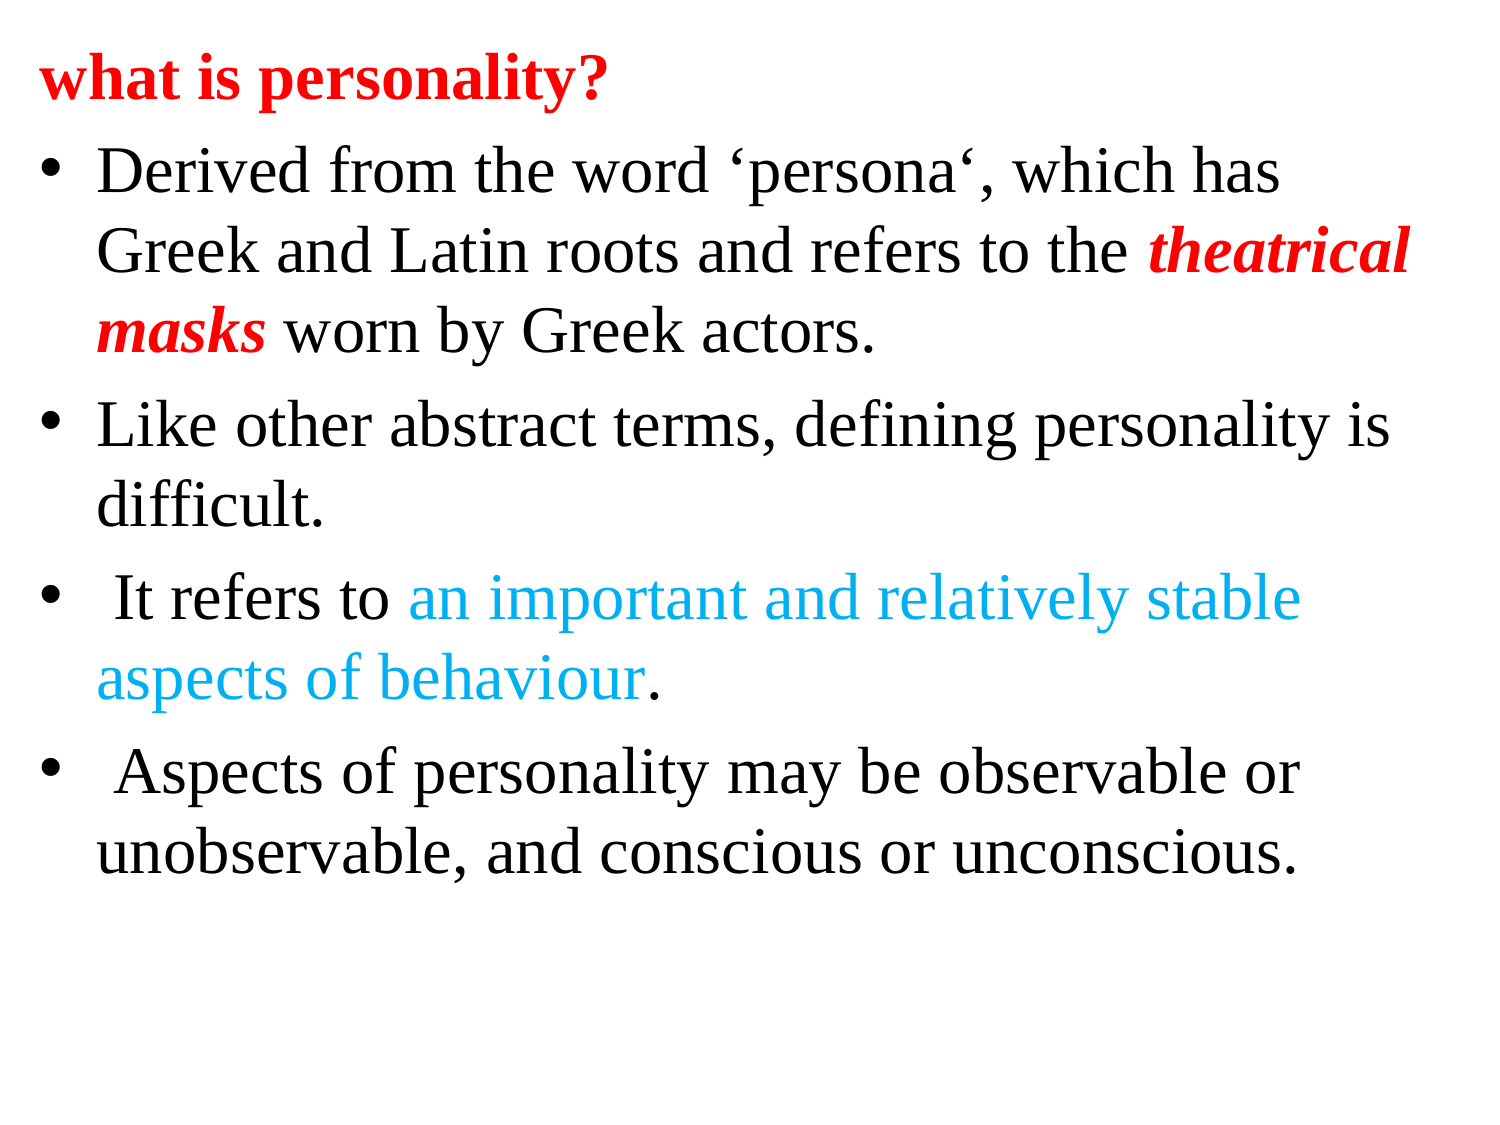

what is personality?
Derived from the word ‘persona‘, which has Greek and Latin roots and refers to the theatrical masks worn by Greek actors.
Like other abstract terms, defining personality is difficult.
 It refers to an important and relatively stable aspects of behaviour.
 Aspects of personality may be observable or unobservable, and conscious or unconscious.